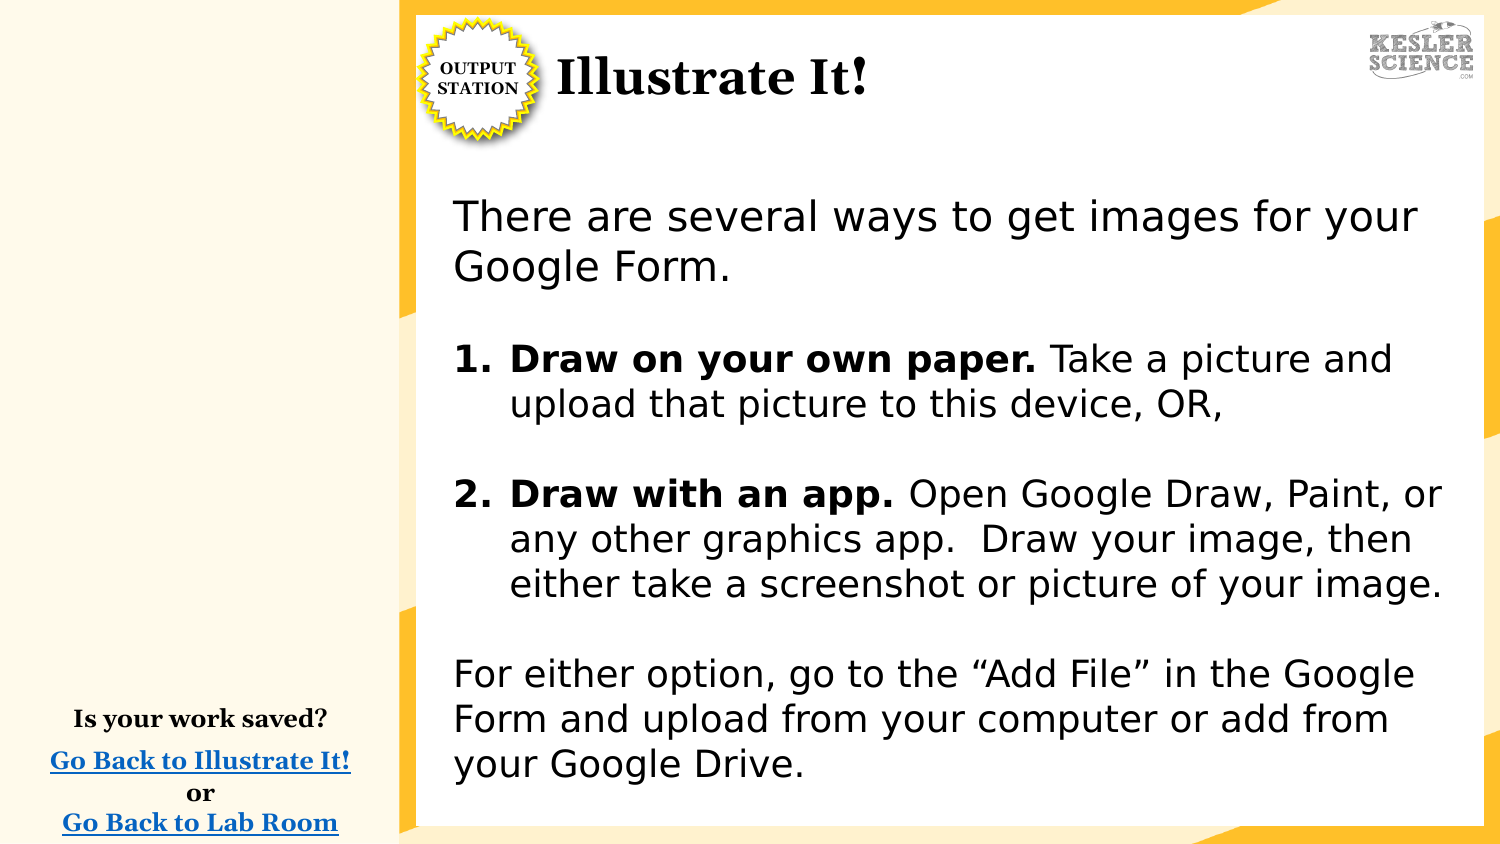

Is your work saved?
Go Back to Illustrate It!
or
Go Back to Lab Room